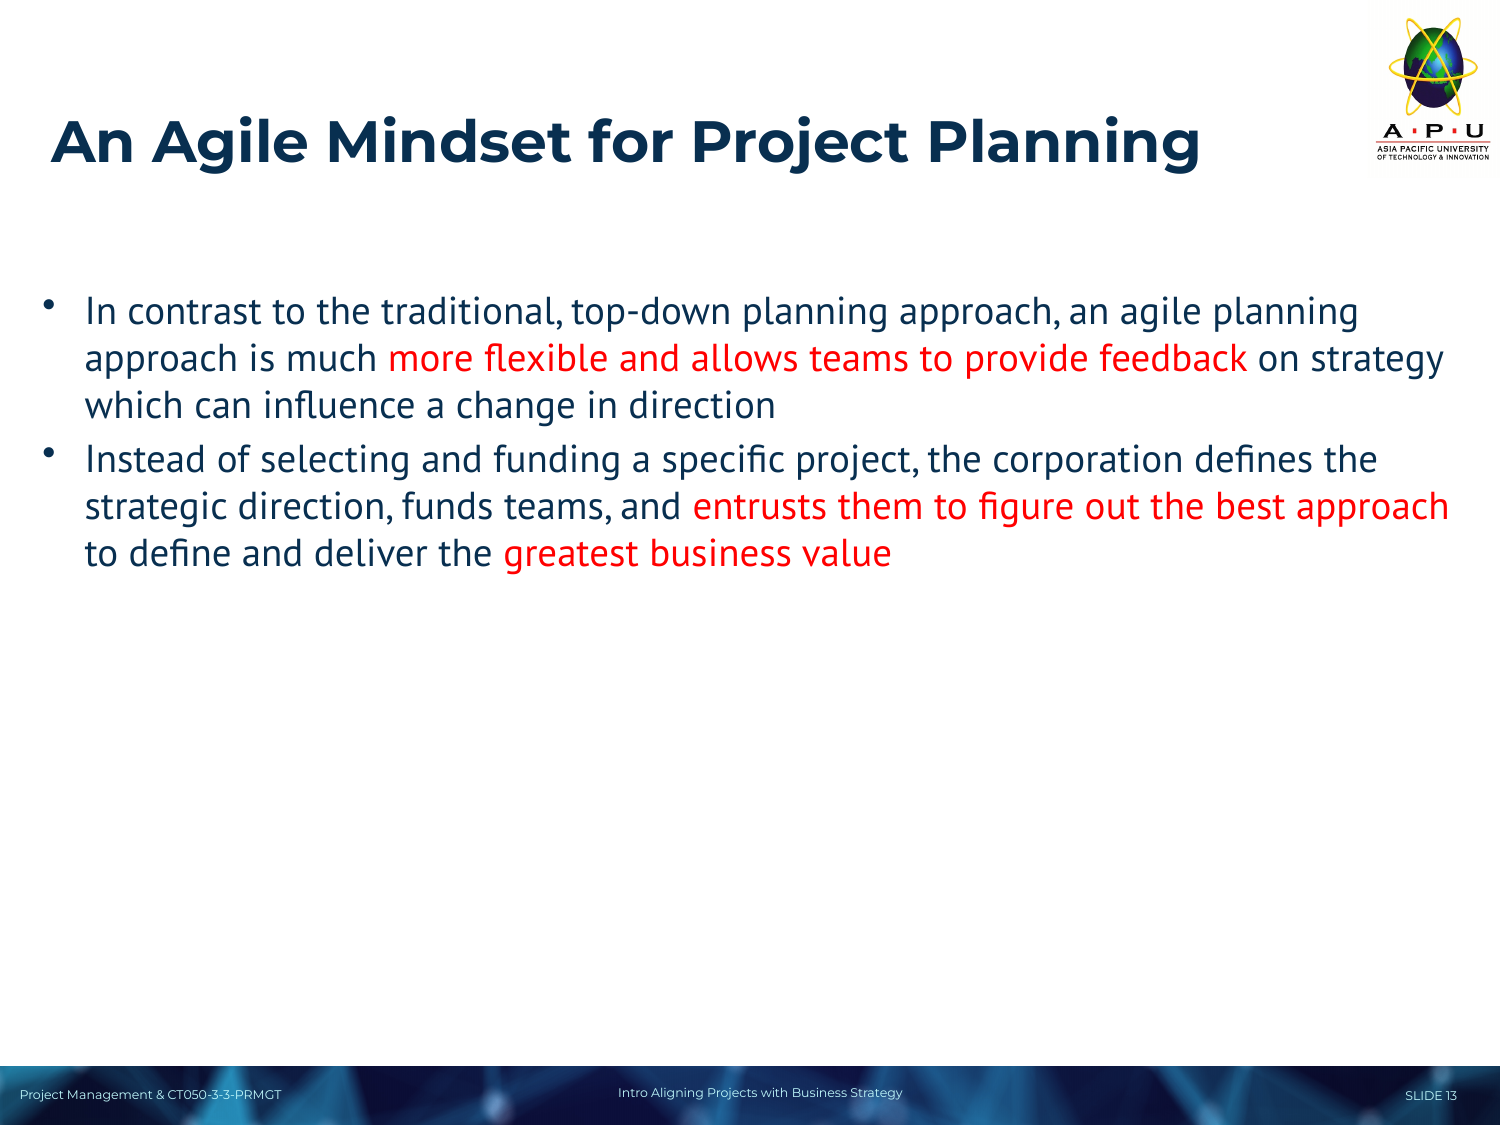

# An Agile Mindset for Project Planning
In contrast to the traditional, top-down planning approach, an agile planning approach is much more flexible and allows teams to provide feedback on strategy which can influence a change in direction
Instead of selecting and funding a specific project, the corporation defines the strategic direction, funds teams, and entrusts them to figure out the best approach to define and deliver the greatest business value